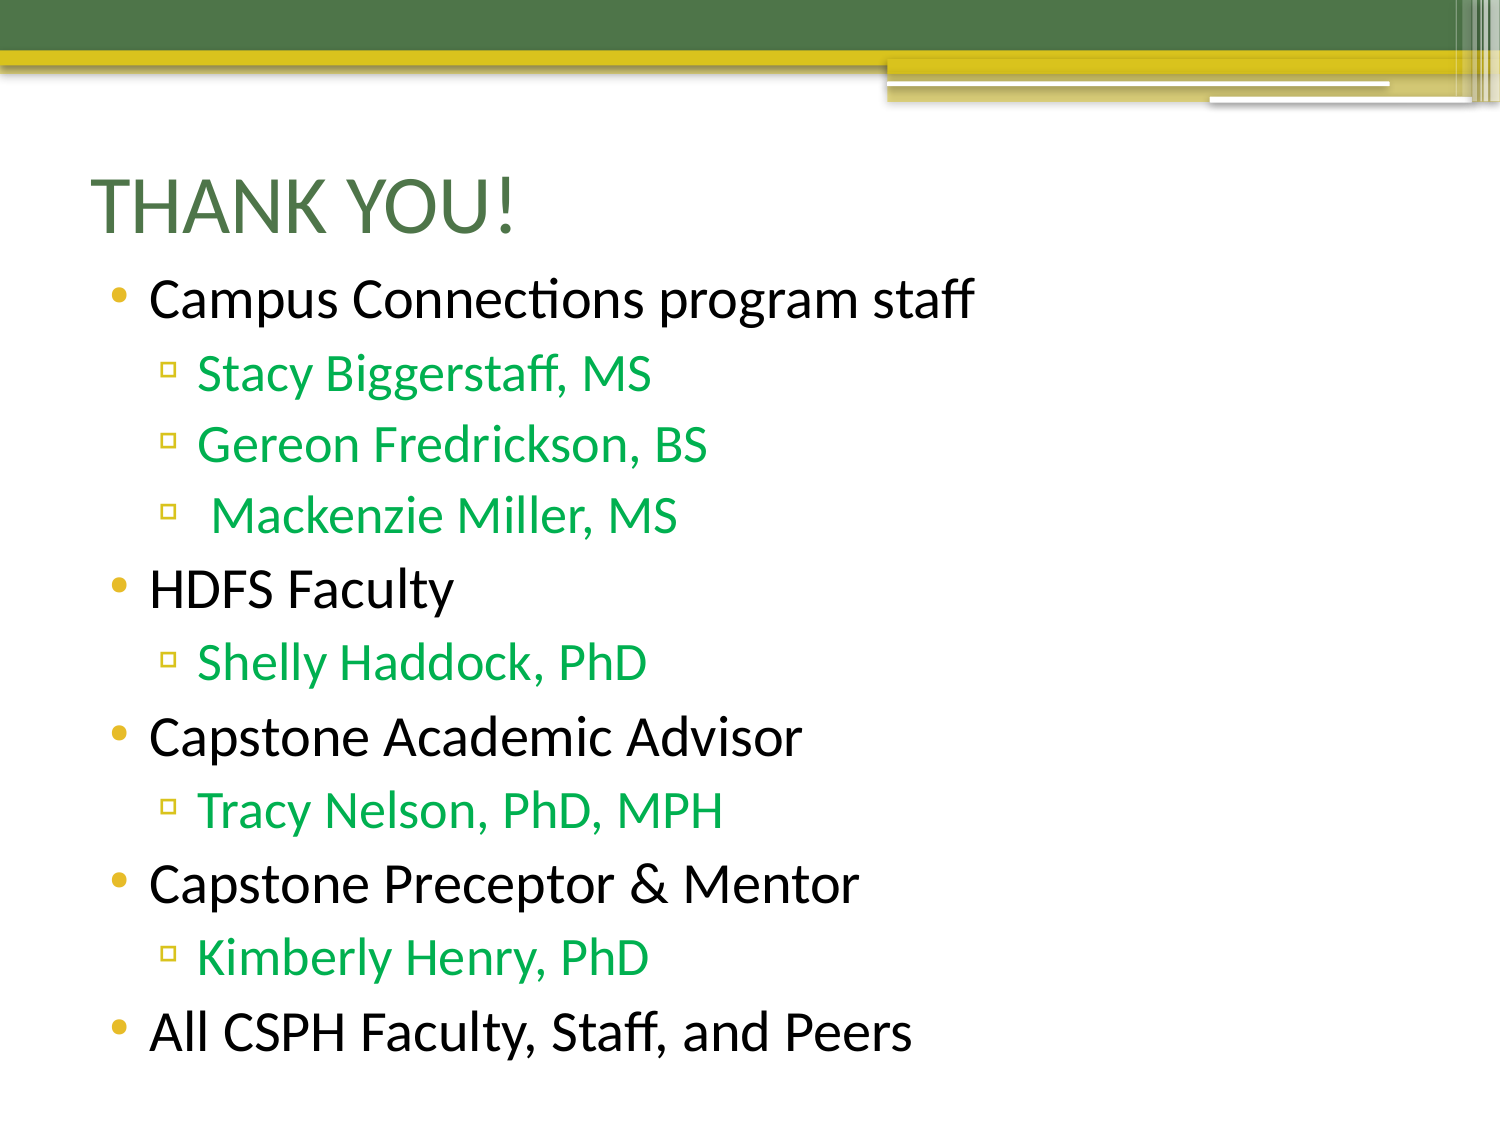

# THANK YOU!
Campus Connections program staff
Stacy Biggerstaff, MS
Gereon Fredrickson, BS
 Mackenzie Miller, MS
HDFS Faculty
Shelly Haddock, PhD
Capstone Academic Advisor
Tracy Nelson, PhD, MPH
Capstone Preceptor & Mentor
Kimberly Henry, PhD
All CSPH Faculty, Staff, and Peers